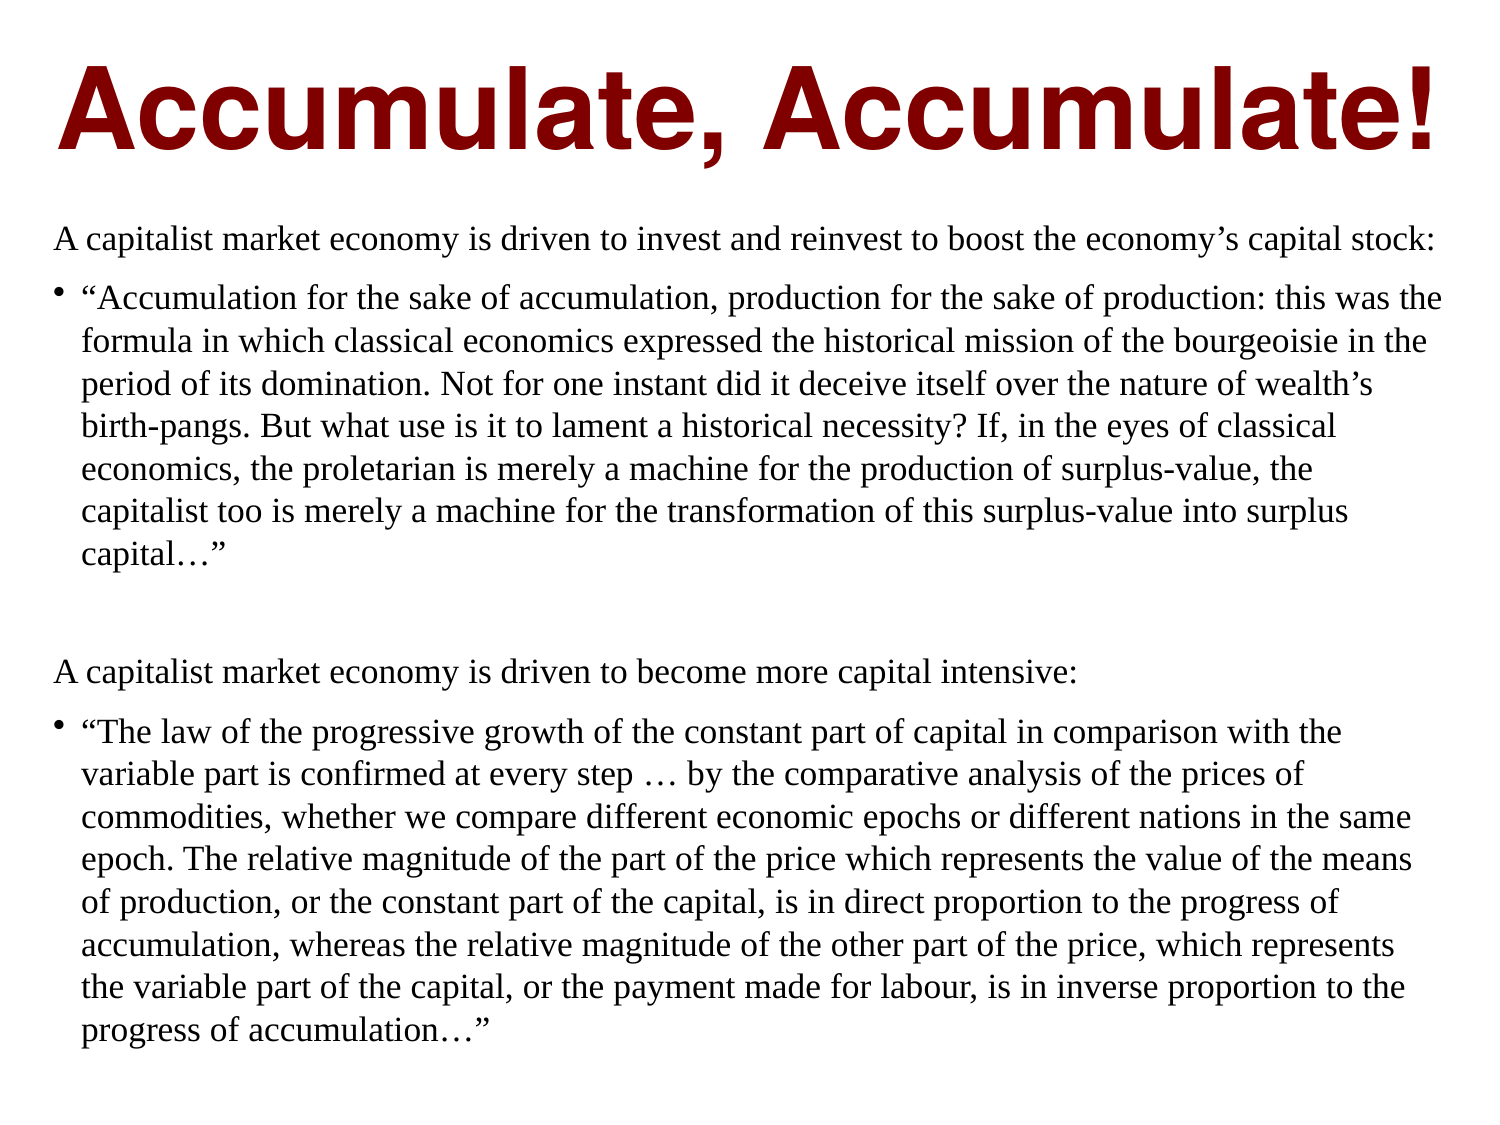

Accumulate, Accumulate!
A capitalist market economy is driven to invest and reinvest to boost the economy’s capital stock:
“Accumulation for the sake of accumulation, production for the sake of production: this was the formula in which classical economics expressed the historical mission of the bourgeoisie in the period of its domination. Not for one instant did it deceive itself over the nature of wealth’s birth-pangs. But what use is it to lament a historical necessity? If, in the eyes of classical economics, the proletarian is merely a machine for the production of surplus-value, the capitalist too is merely a machine for the transformation of this surplus-value into surplus capital…”

A capitalist market economy is driven to become more capital intensive:
“The law of the progressive growth of the constant part of capital in comparison with the variable part is confirmed at every step … by the comparative analysis of the prices of commodities, whether we compare different economic epochs or different nations in the same epoch. The relative magnitude of the part of the price which represents the value of the means of production, or the constant part of the capital, is in direct proportion to the progress of accumulation, whereas the relative magnitude of the other part of the price, which represents the variable part of the capital, or the payment made for labour, is in inverse proportion to the progress of accumulation…”